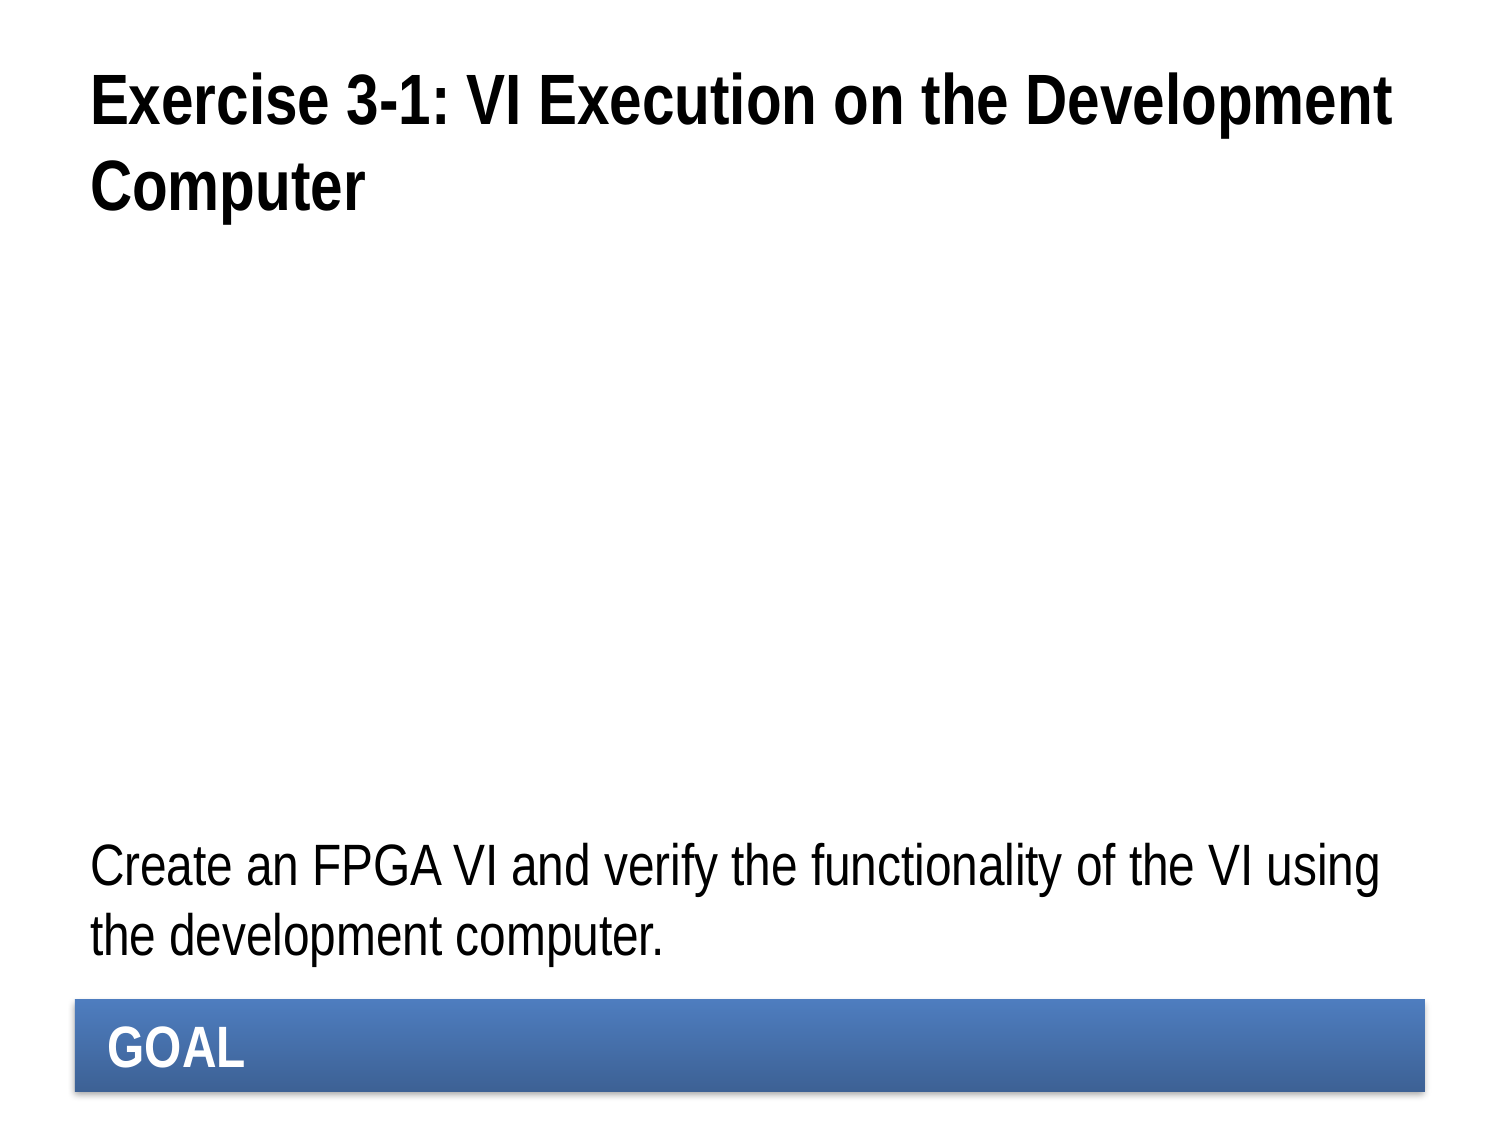

# Exercise 3-1: VI Execution on the Development Computer
Create an FPGA VI and verify the functionality of the VI using the development computer.